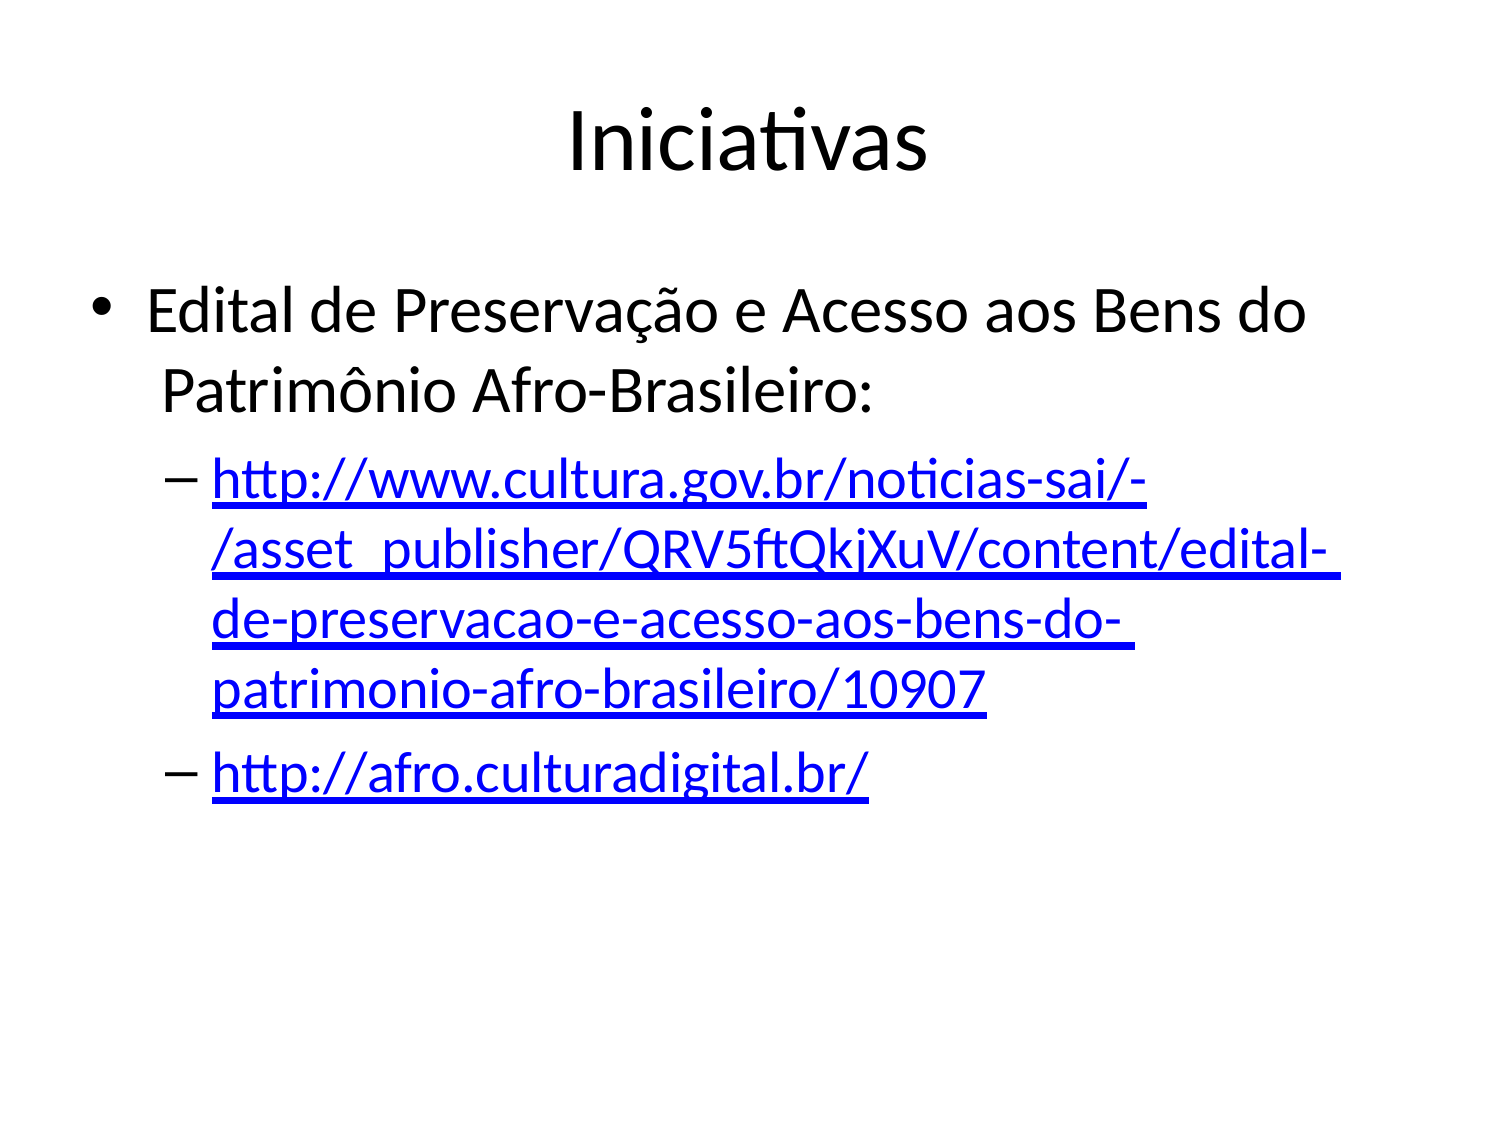

# Iniciativas
Edital de Preservação e Acesso aos Bens do  Patrimônio Afro-Brasileiro:
http://www.cultura.gov.br/noticias-sai/-
/asset_publisher/QRV5ftQkjXuV/content/edital-  de-preservacao-e-acesso-aos-bens-do-  patrimonio-afro-brasileiro/10907
http://afro.culturadigital.br/